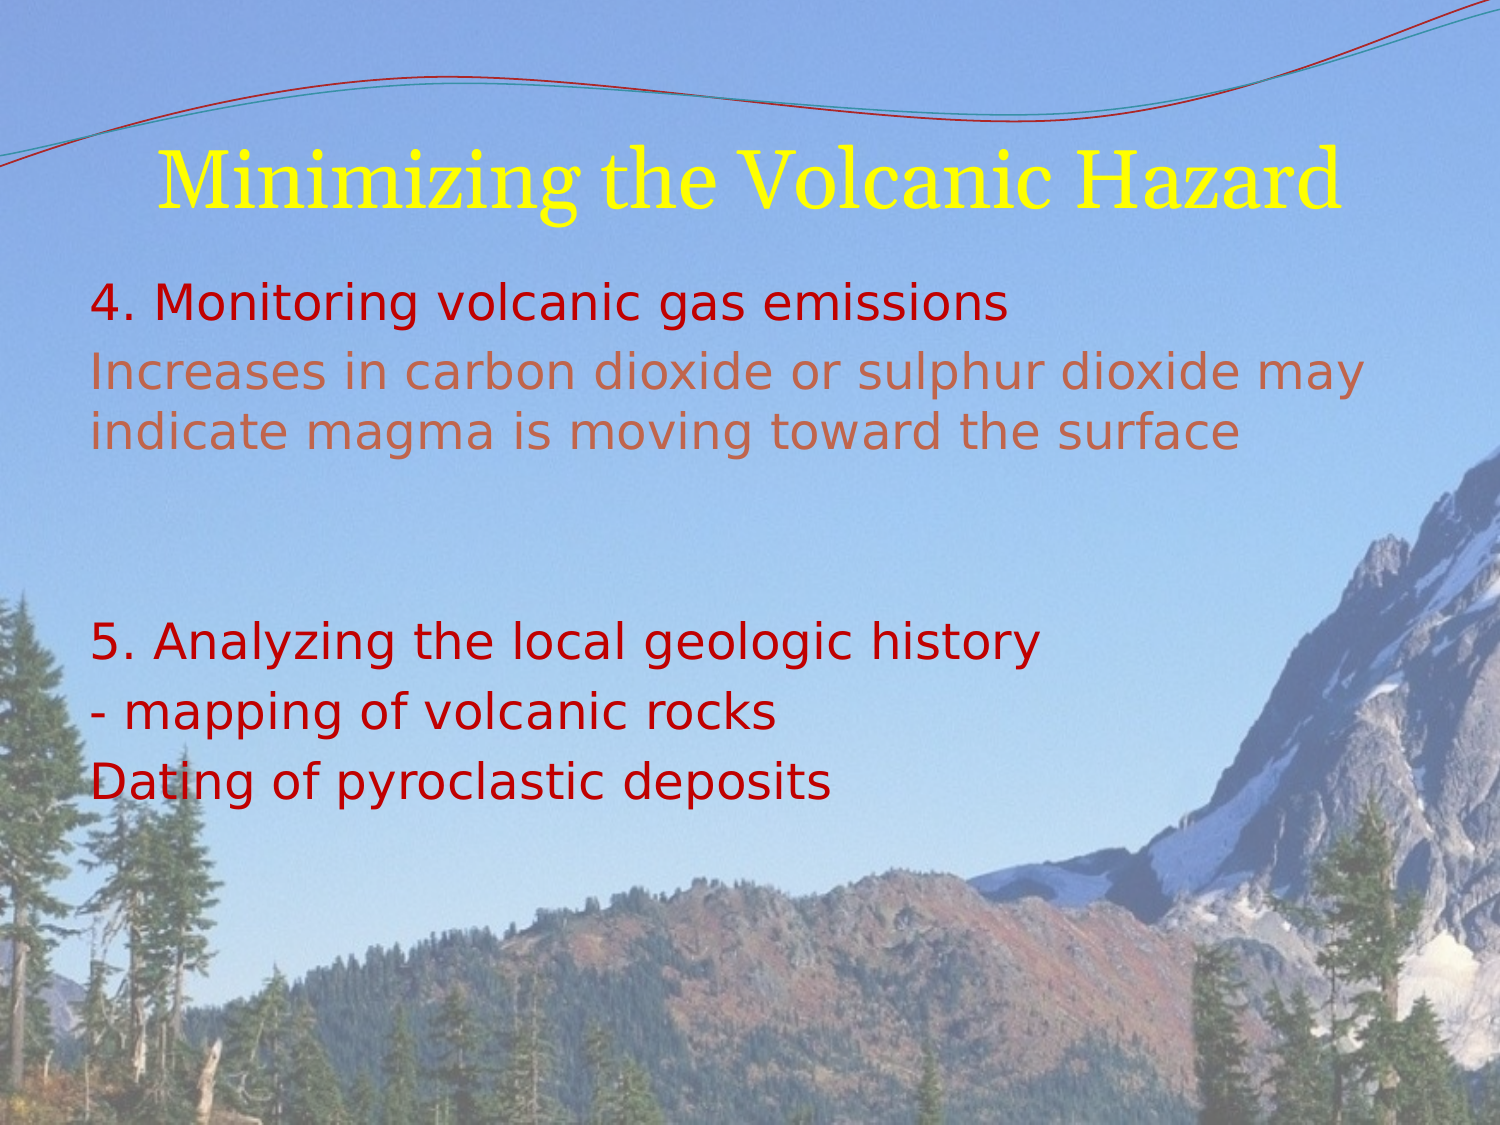

# Minimizing the Volcanic Hazard
4. Monitoring volcanic gas emissions
Increases in carbon dioxide or sulphur dioxide may indicate magma is moving toward the surface

5. Analyzing the local geologic history
- mapping of volcanic rocks
Dating of pyroclastic deposits